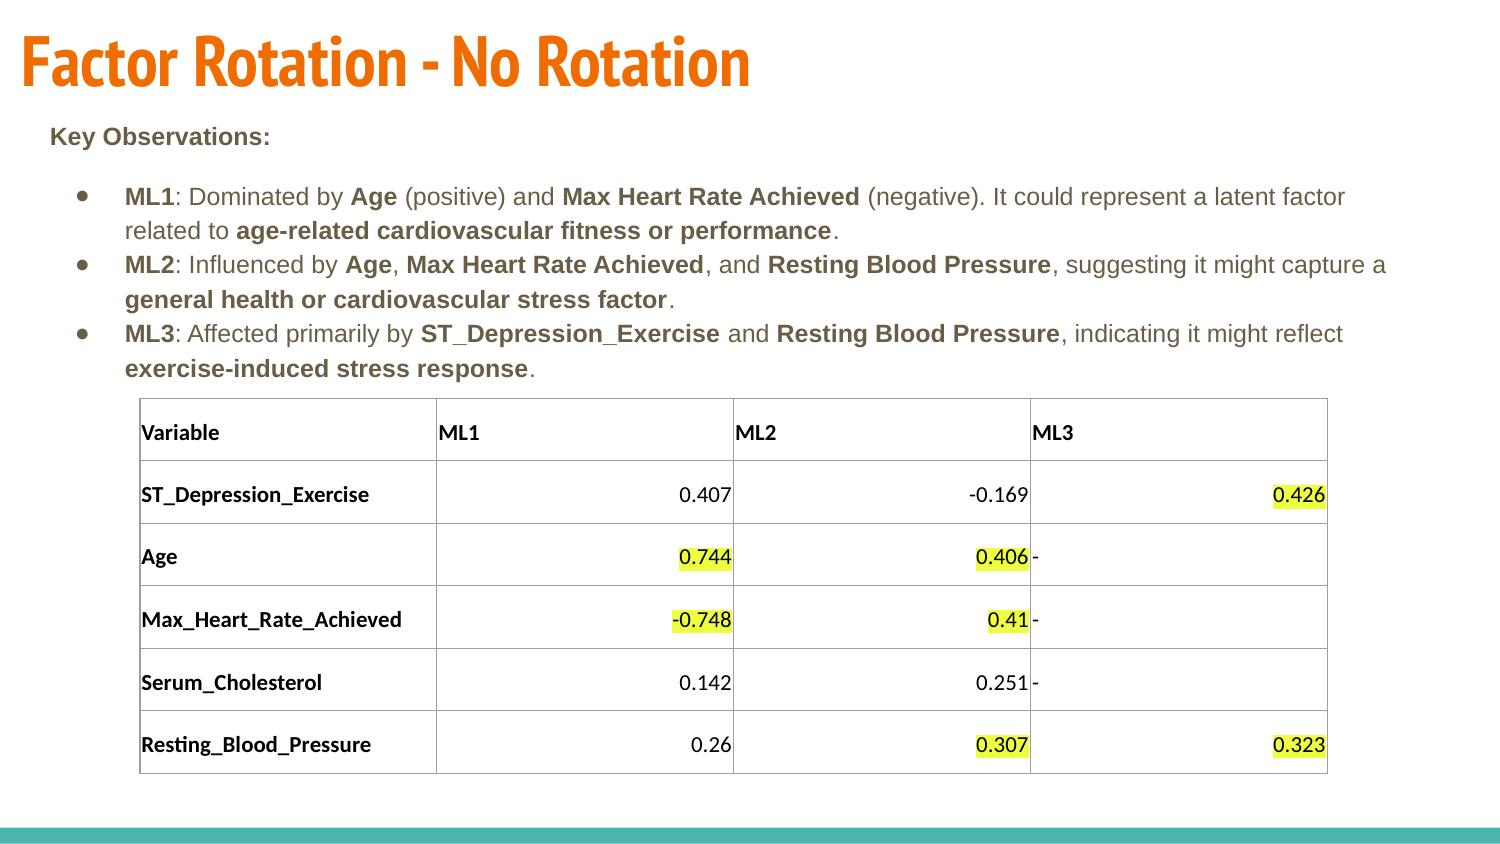

# Factor Rotation - No Rotation
Key Observations:
ML1: Dominated by Age (positive) and Max Heart Rate Achieved (negative). It could represent a latent factor related to age-related cardiovascular fitness or performance.
ML2: Influenced by Age, Max Heart Rate Achieved, and Resting Blood Pressure, suggesting it might capture a general health or cardiovascular stress factor.
ML3: Affected primarily by ST_Depression_Exercise and Resting Blood Pressure, indicating it might reflect exercise-induced stress response.

| Variable | ML1 | ML2 | ML3 |
| --- | --- | --- | --- |
| ST\_Depression\_Exercise | 0.407 | -0.169 | 0.426 |
| Age | 0.744 | 0.406 | - |
| Max\_Heart\_Rate\_Achieved | -0.748 | 0.41 | - |
| Serum\_Cholesterol | 0.142 | 0.251 | - |
| Resting\_Blood\_Pressure | 0.26 | 0.307 | 0.323 |